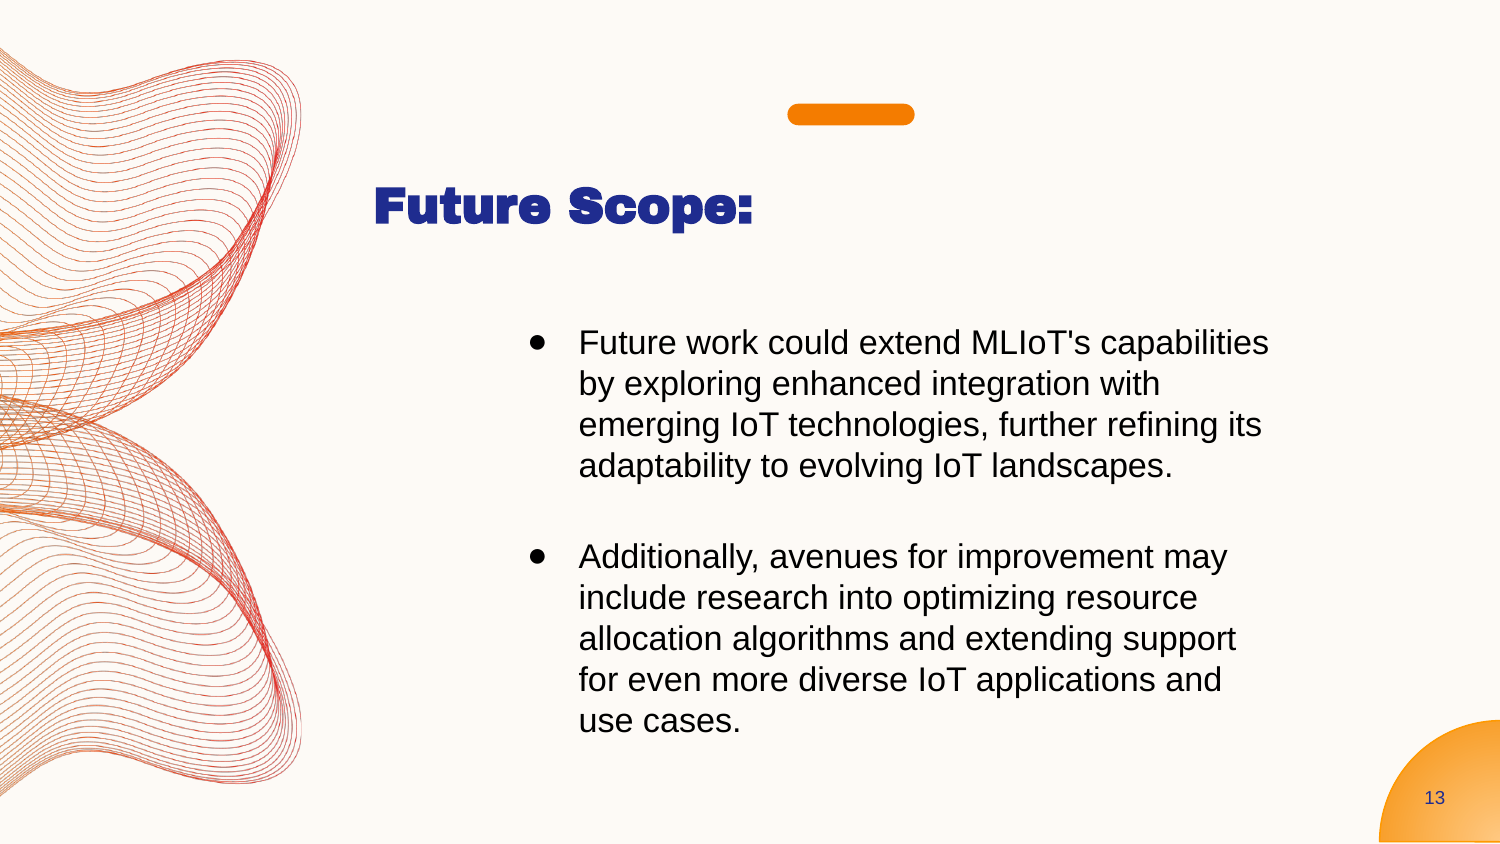

# Future Scope:
Future work could extend MLIoT's capabilities by exploring enhanced integration with emerging IoT technologies, further refining its adaptability to evolving IoT landscapes.

Additionally, avenues for improvement may include research into optimizing resource allocation algorithms and extending support for even more diverse IoT applications and use cases.
13